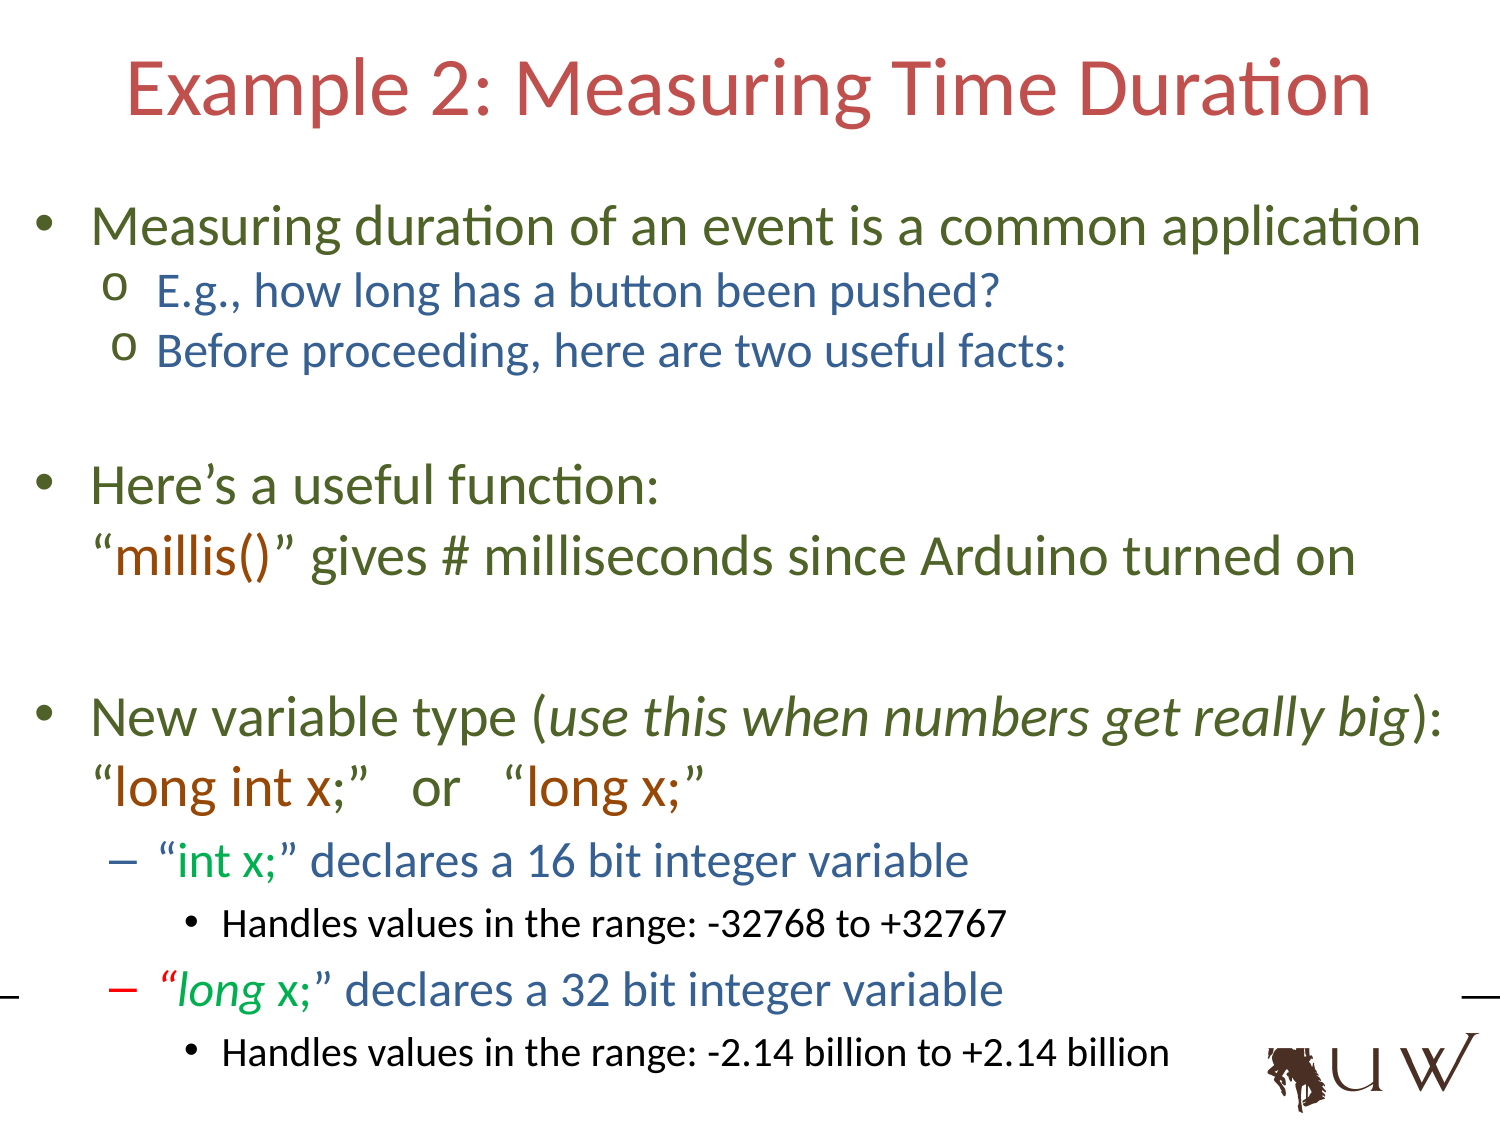

# Example 2: Measuring Time Duration
Measuring duration of an event is a common application
E.g., how long has a button been pushed?
Before proceeding, here are two useful facts:

Here’s a useful function:
“millis()” gives # milliseconds since Arduino turned on

New variable type (use this when numbers get really big):
“long int x;”   or   “long x;”
“int x;” declares a 16 bit integer variable
Handles values in the range: -32768 to +32767
“long x;” declares a 32 bit integer variable
Handles values in the range: -2.14 billion to +2.14 billion